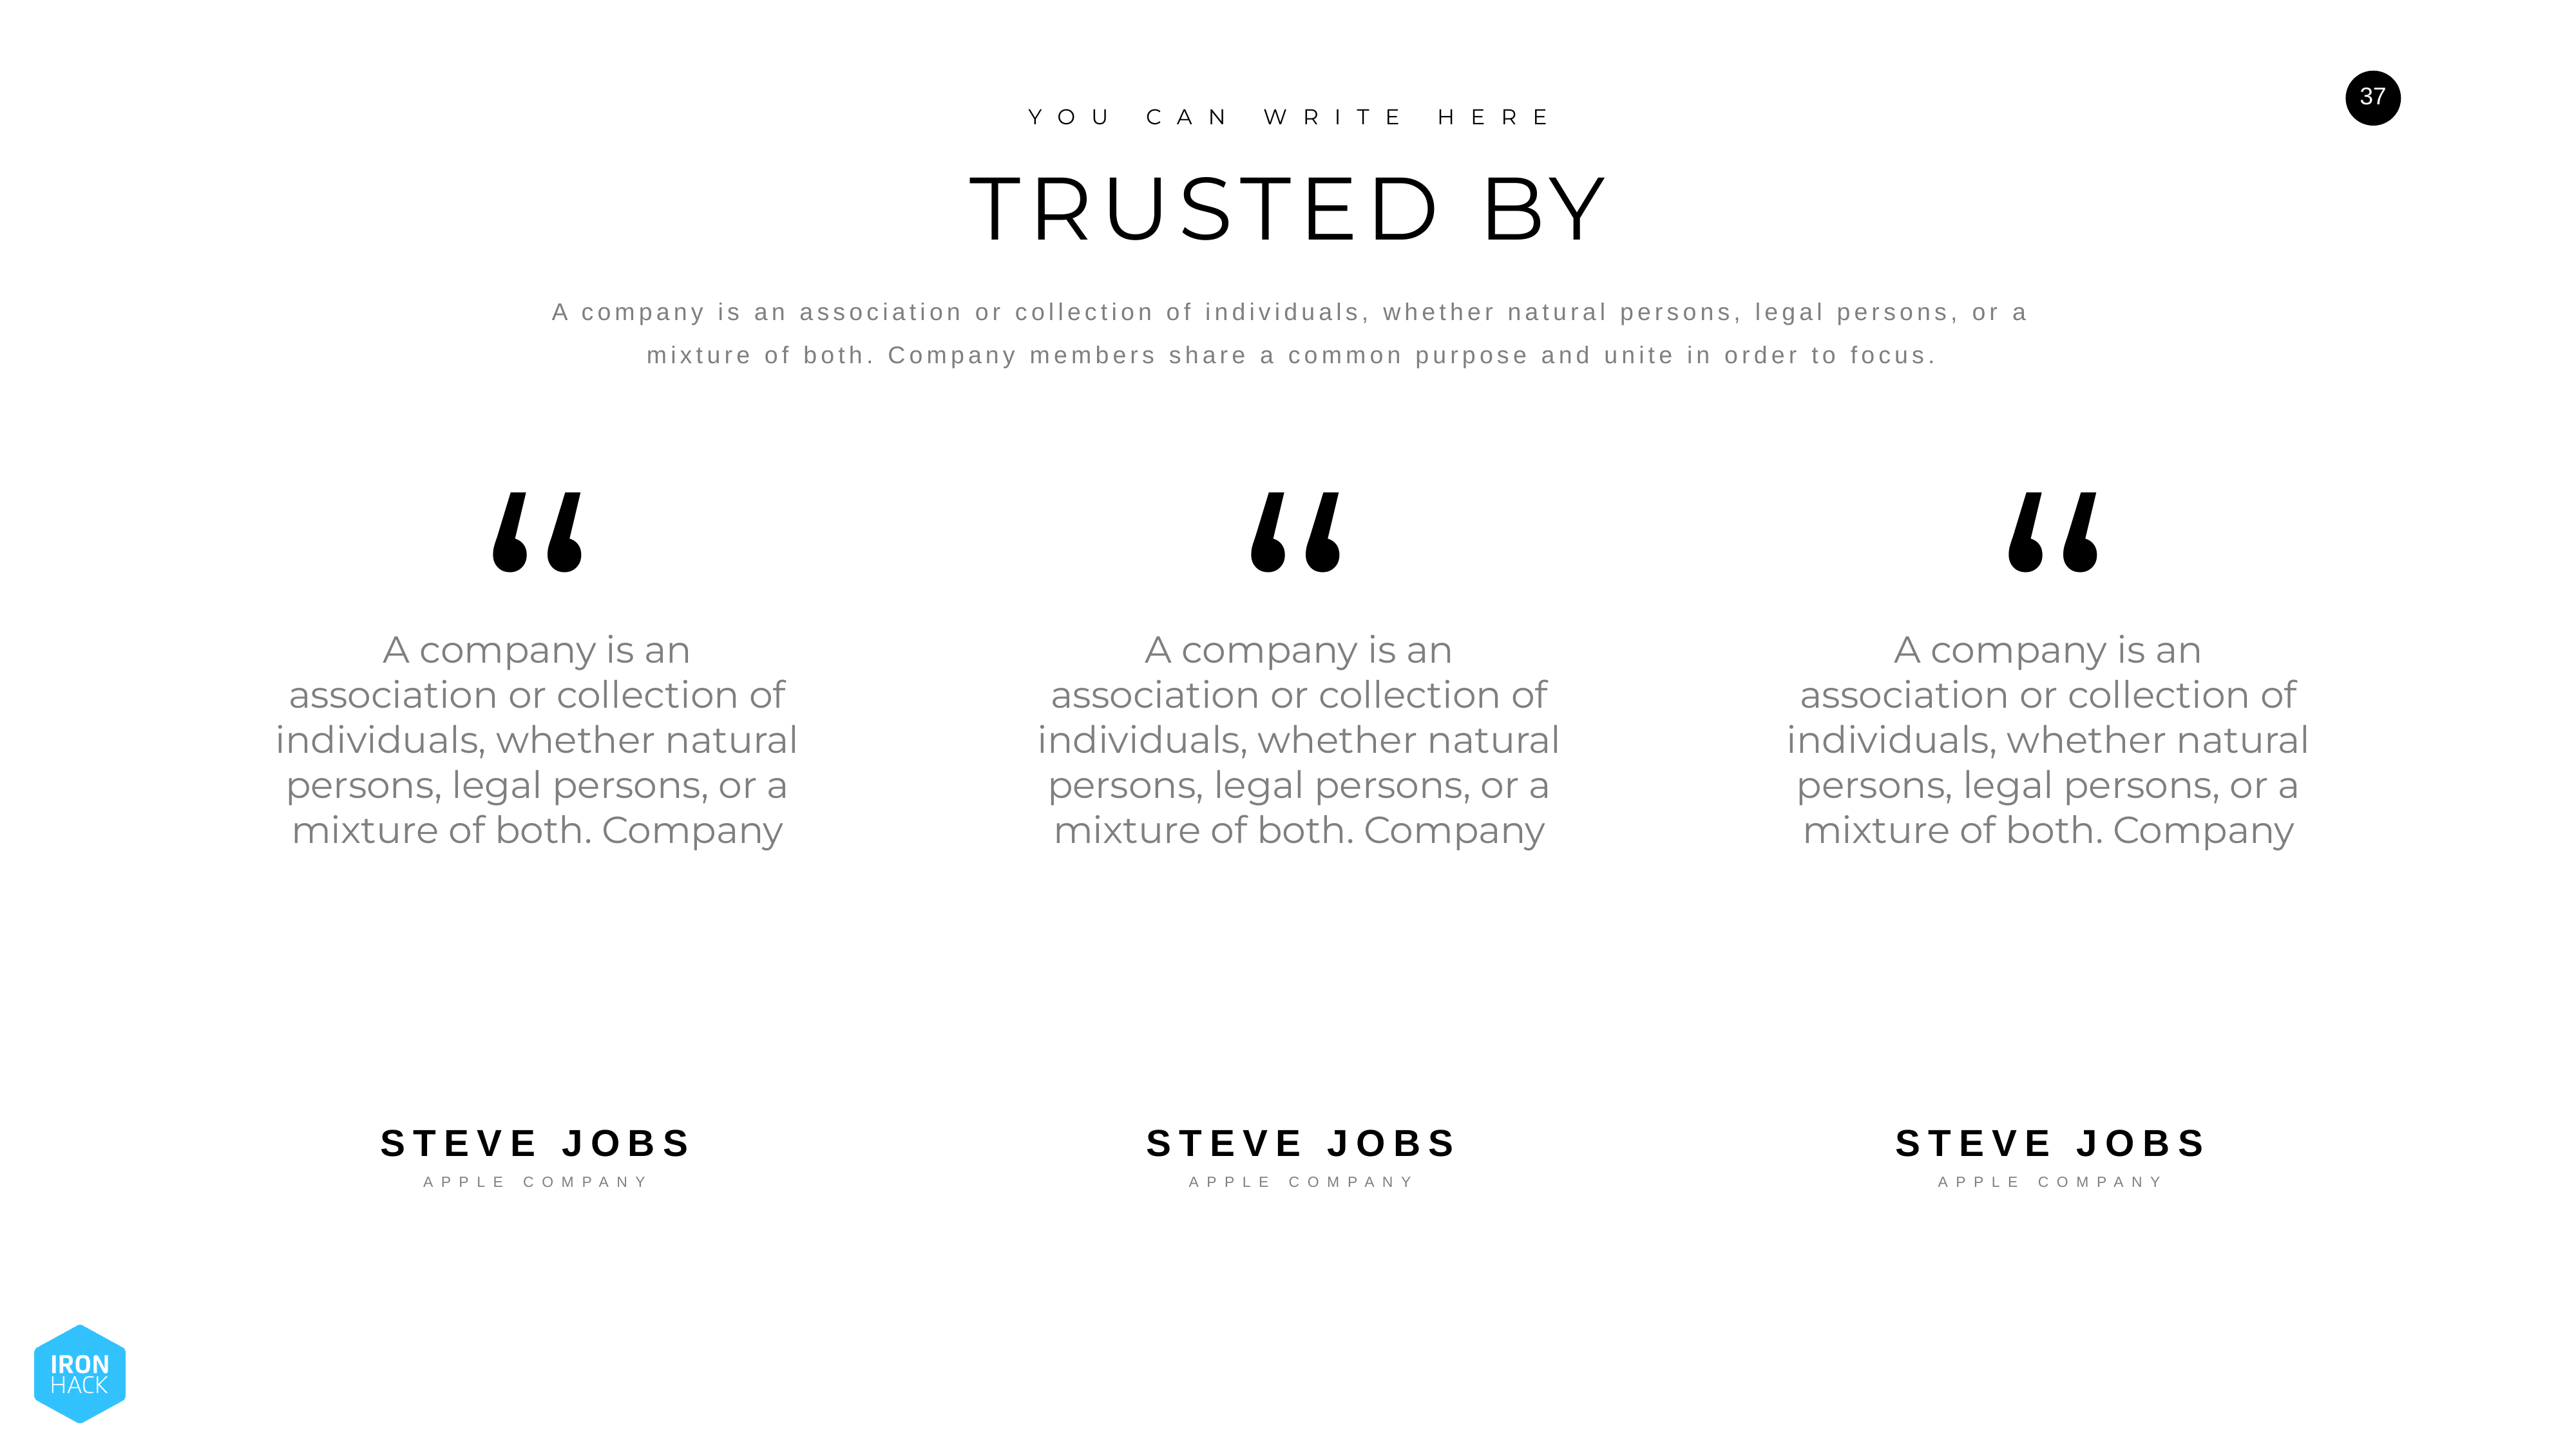

YOU CAN WRITE HERE
TRUSTED BY
A company is an association or collection of individuals, whether natural persons, legal persons, or a mixture of both. Company members share a common purpose and unite in order to focus.
“
“
“
A company is an association or collection of individuals, whether natural persons, legal persons, or a mixture of both. Company
A company is an association or collection of individuals, whether natural persons, legal persons, or a mixture of both. Company
A company is an association or collection of individuals, whether natural persons, legal persons, or a mixture of both. Company

STEVE JOBS
APPLE COMPANY
STEVE JOBS
APPLE COMPANY
STEVE JOBS
APPLE COMPANY